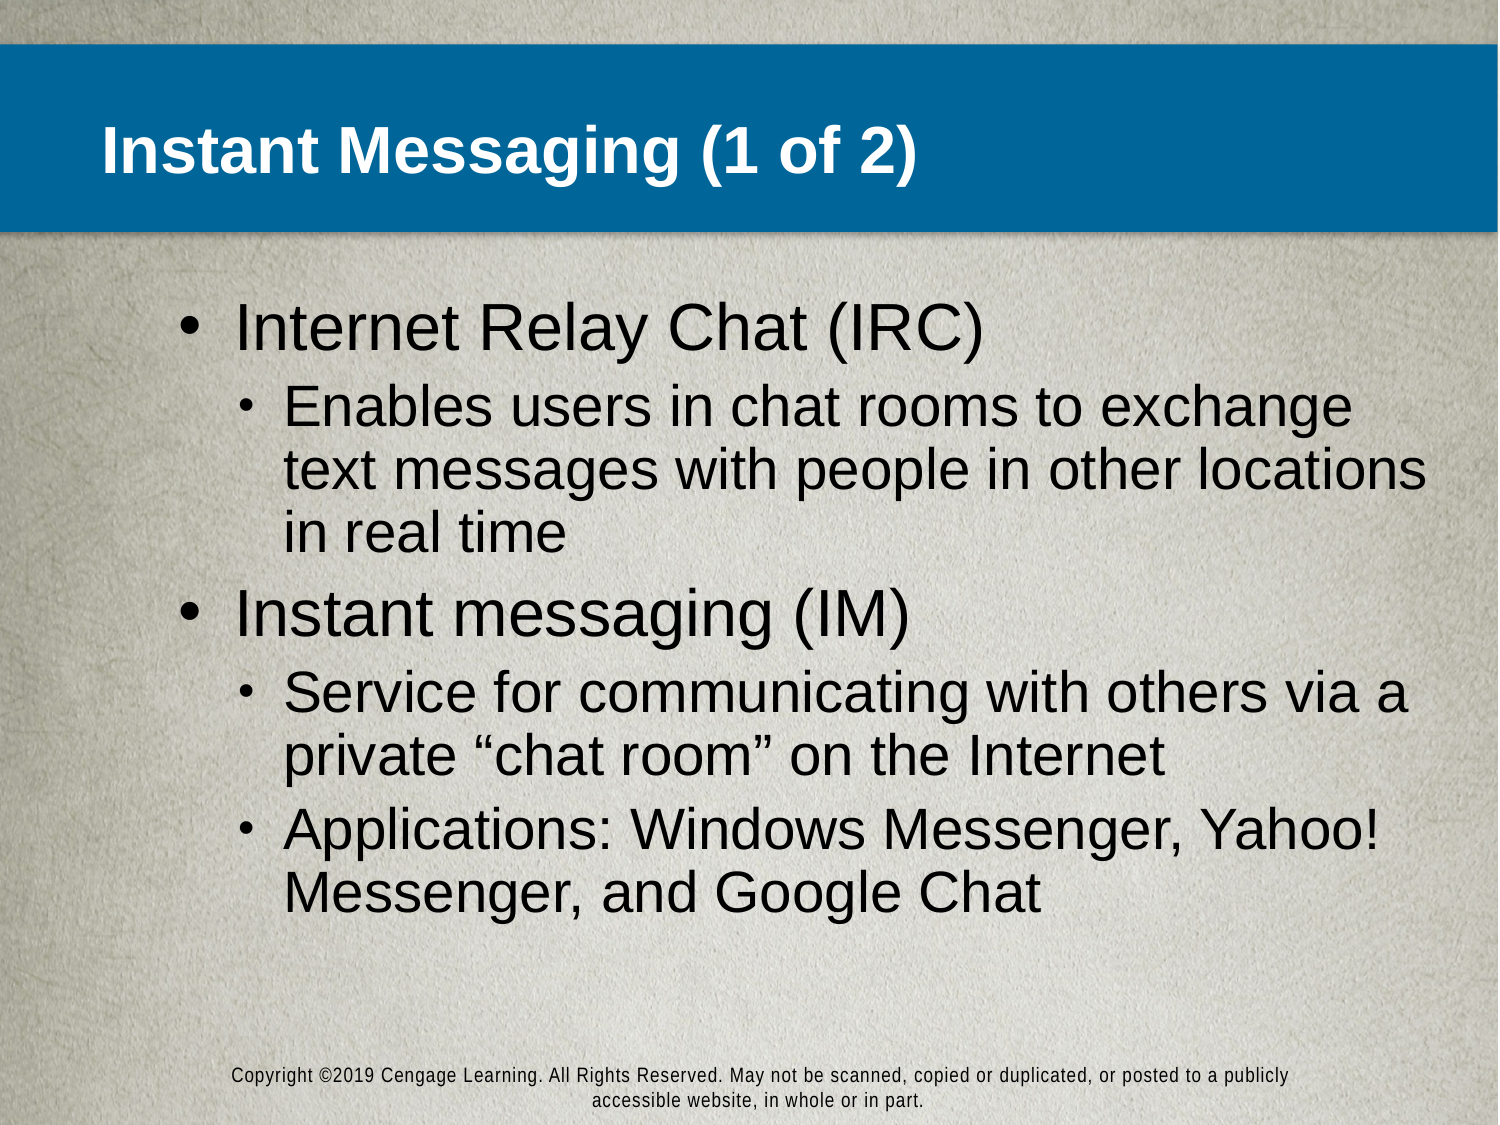

# Instant Messaging (1 of 2)
Internet Relay Chat (IRC)
Enables users in chat rooms to exchange text messages with people in other locations in real time
Instant messaging (IM)
Service for communicating with others via a private “chat room” on the Internet
Applications: Windows Messenger, Yahoo! Messenger, and Google Chat